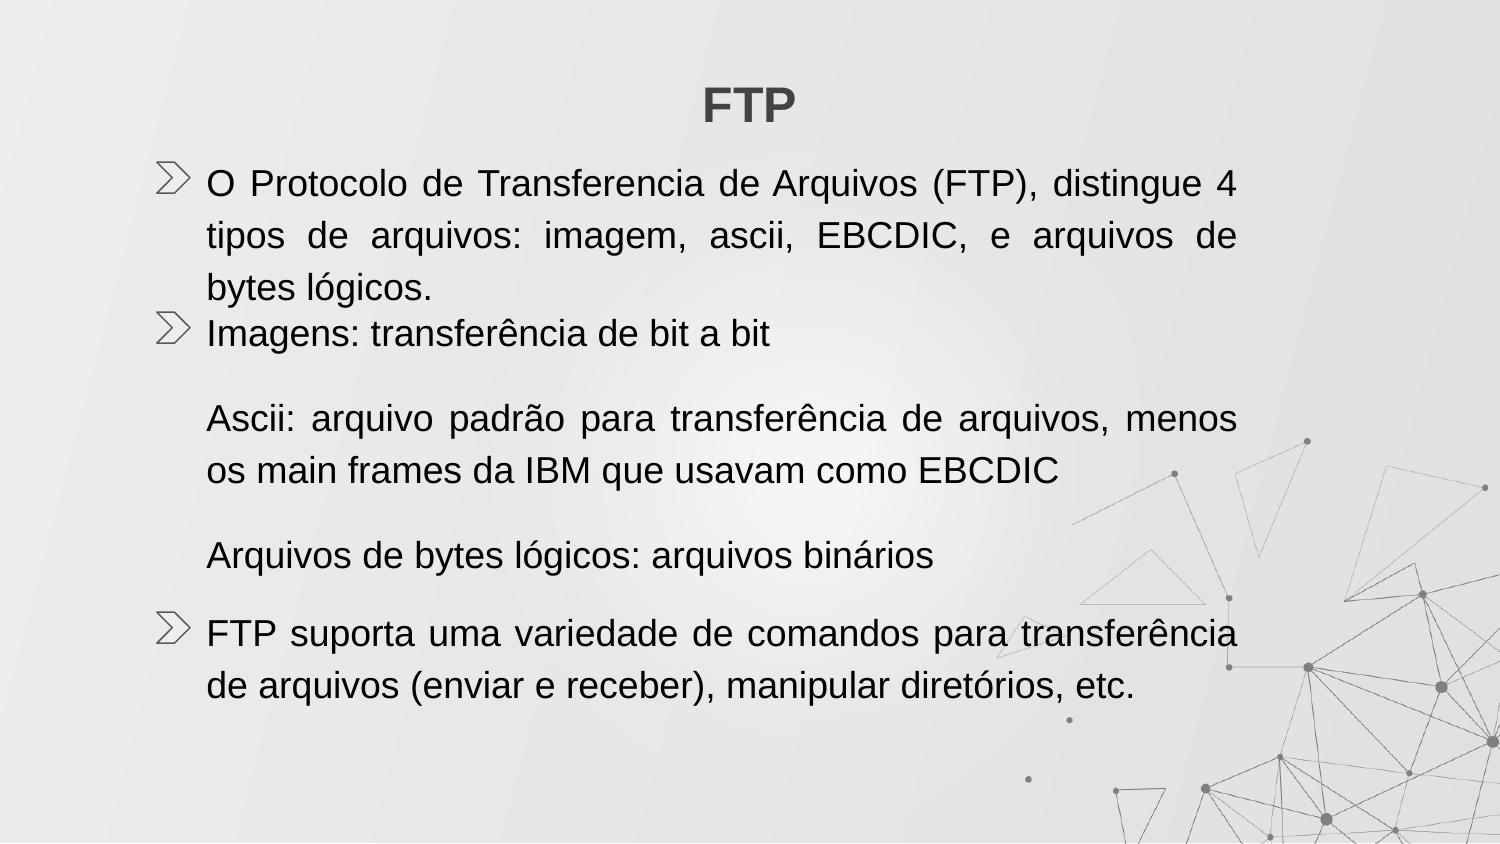

# FTP
O Protocolo de Transferencia de Arquivos (FTP), distingue 4 tipos de arquivos: imagem, ascii, EBCDIC, e arquivos de bytes lógicos.

Imagens: transferência de bit a bit
Ascii: arquivo padrão para transferência de arquivos, menos os main frames da IBM que usavam como EBCDIC
Arquivos de bytes lógicos: arquivos binários

FTP suporta uma variedade de comandos para transferência de arquivos (enviar e receber), manipular diretórios, etc.